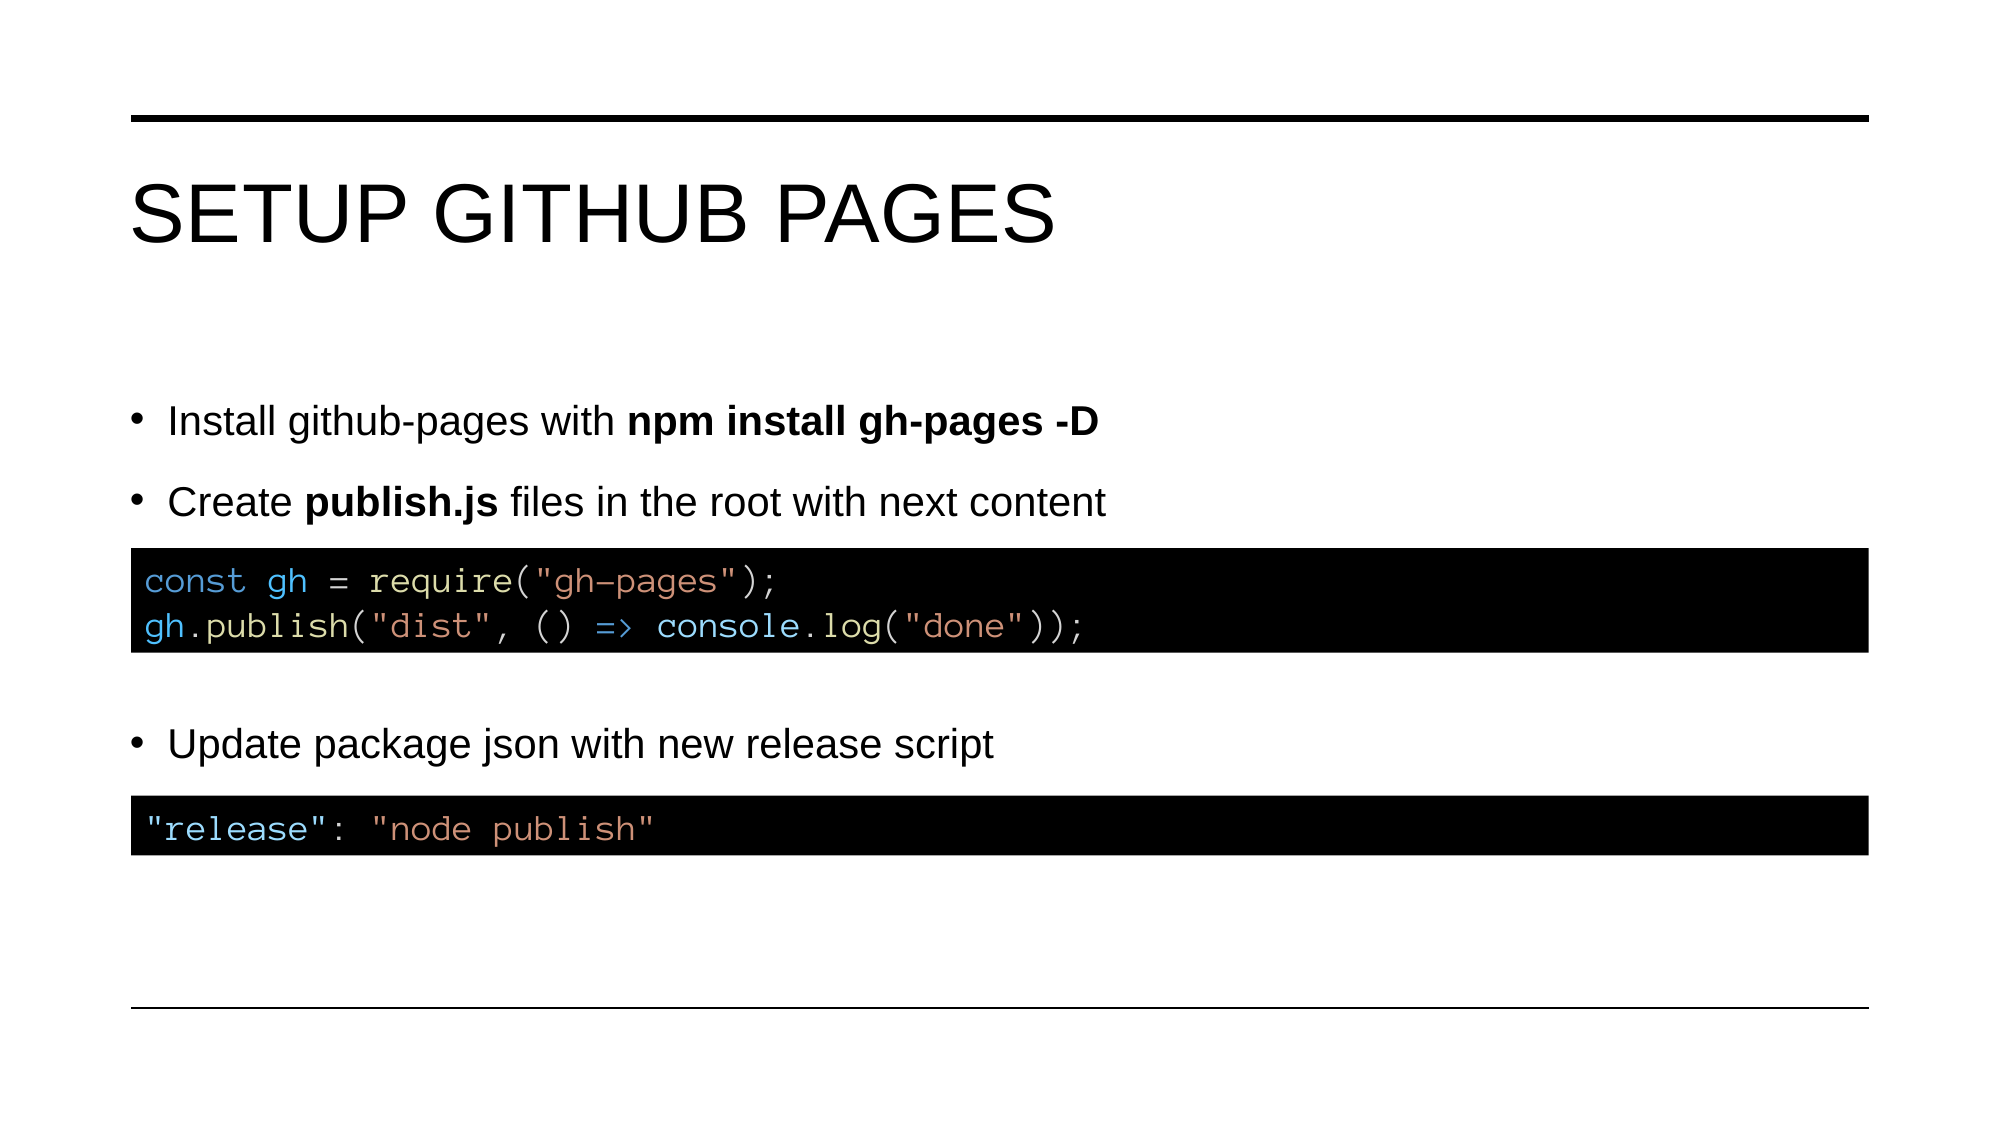

# Setup GITHUB pages
Install github-pages with npm install gh-pages -D
Create publish.js files in the root with next content

Update package json with new release script

const gh = require("gh-pages");
gh.publish("dist", () => console.log("done"));
"release": "node publish"